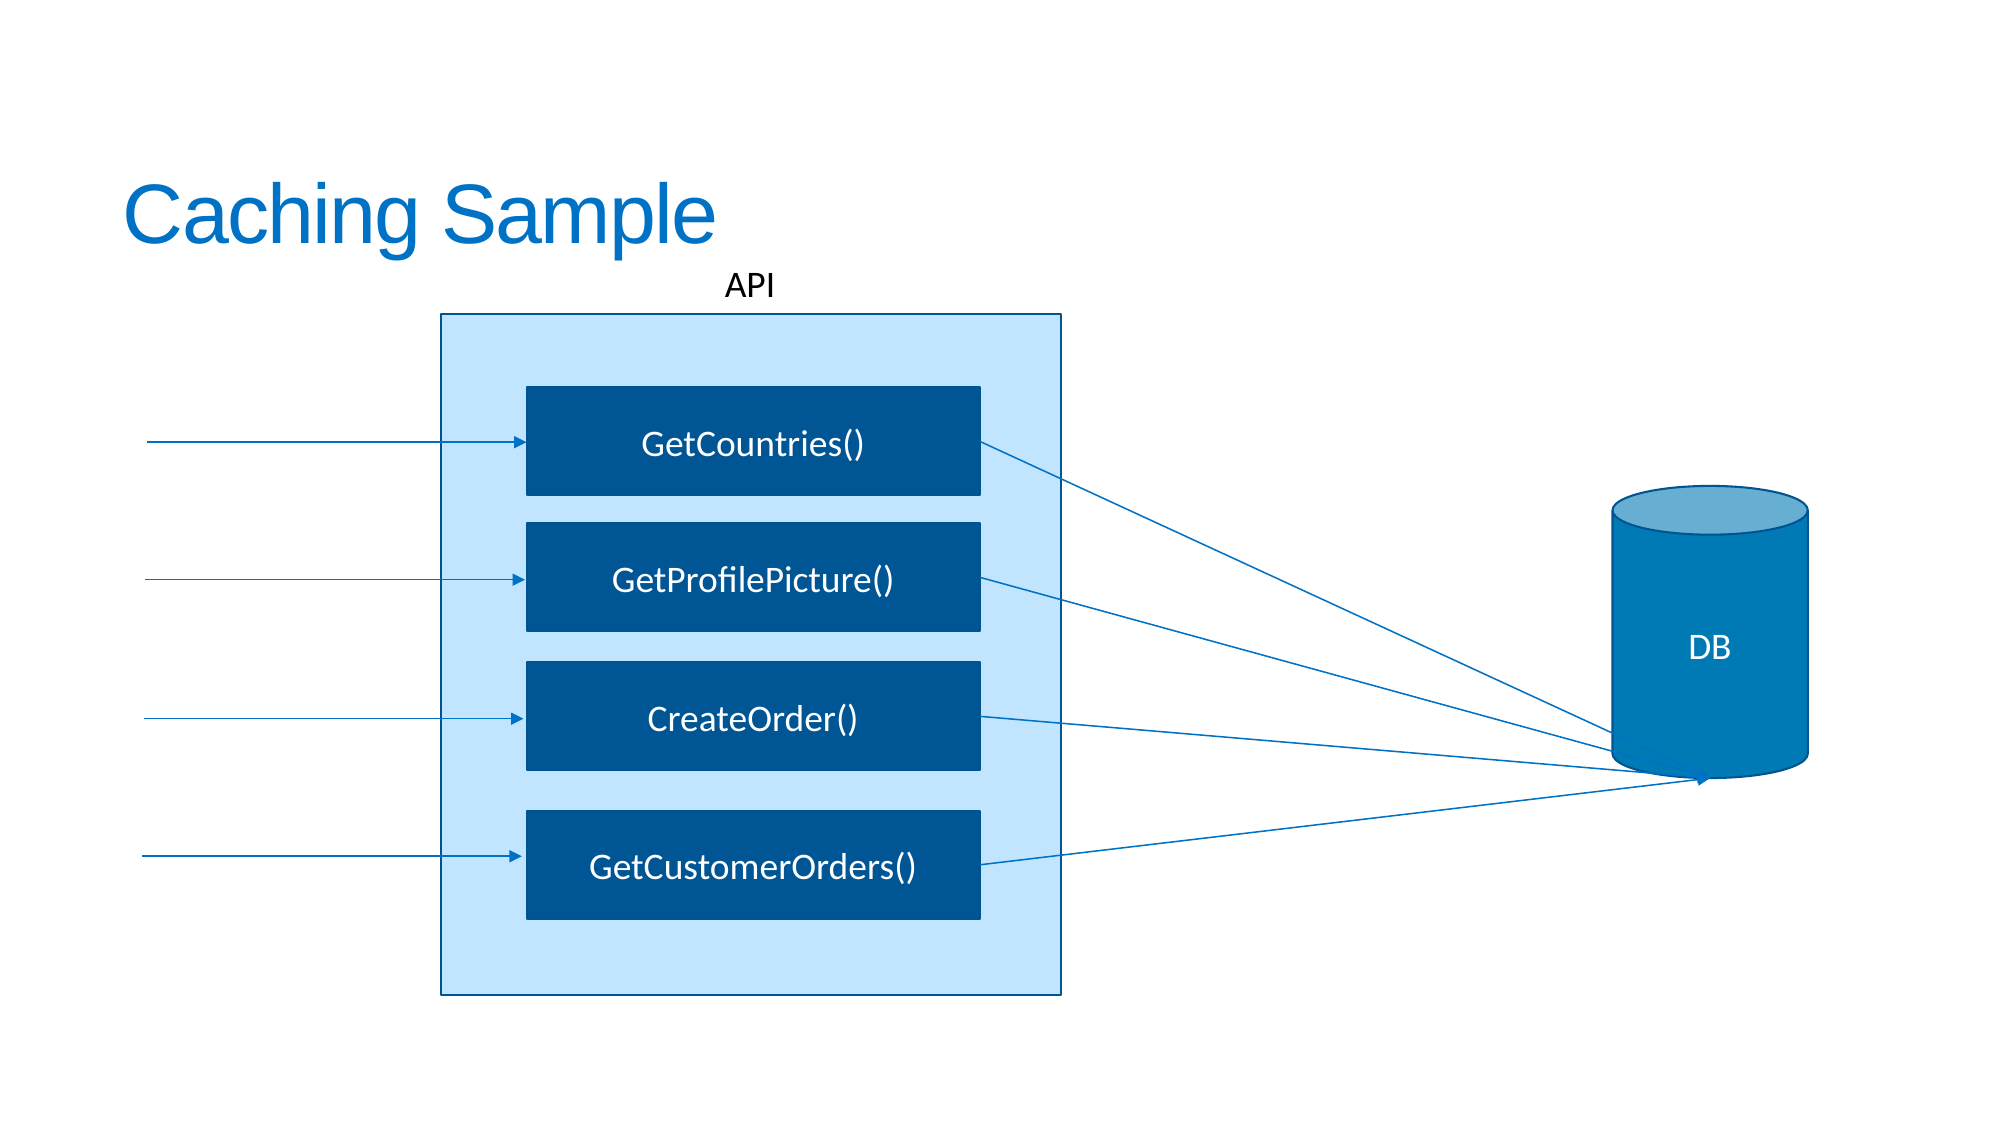

# Caching Sample
API

GetCountries()
DB
GetProfilePicture()
CreateOrder()
GetCustomerOrders()